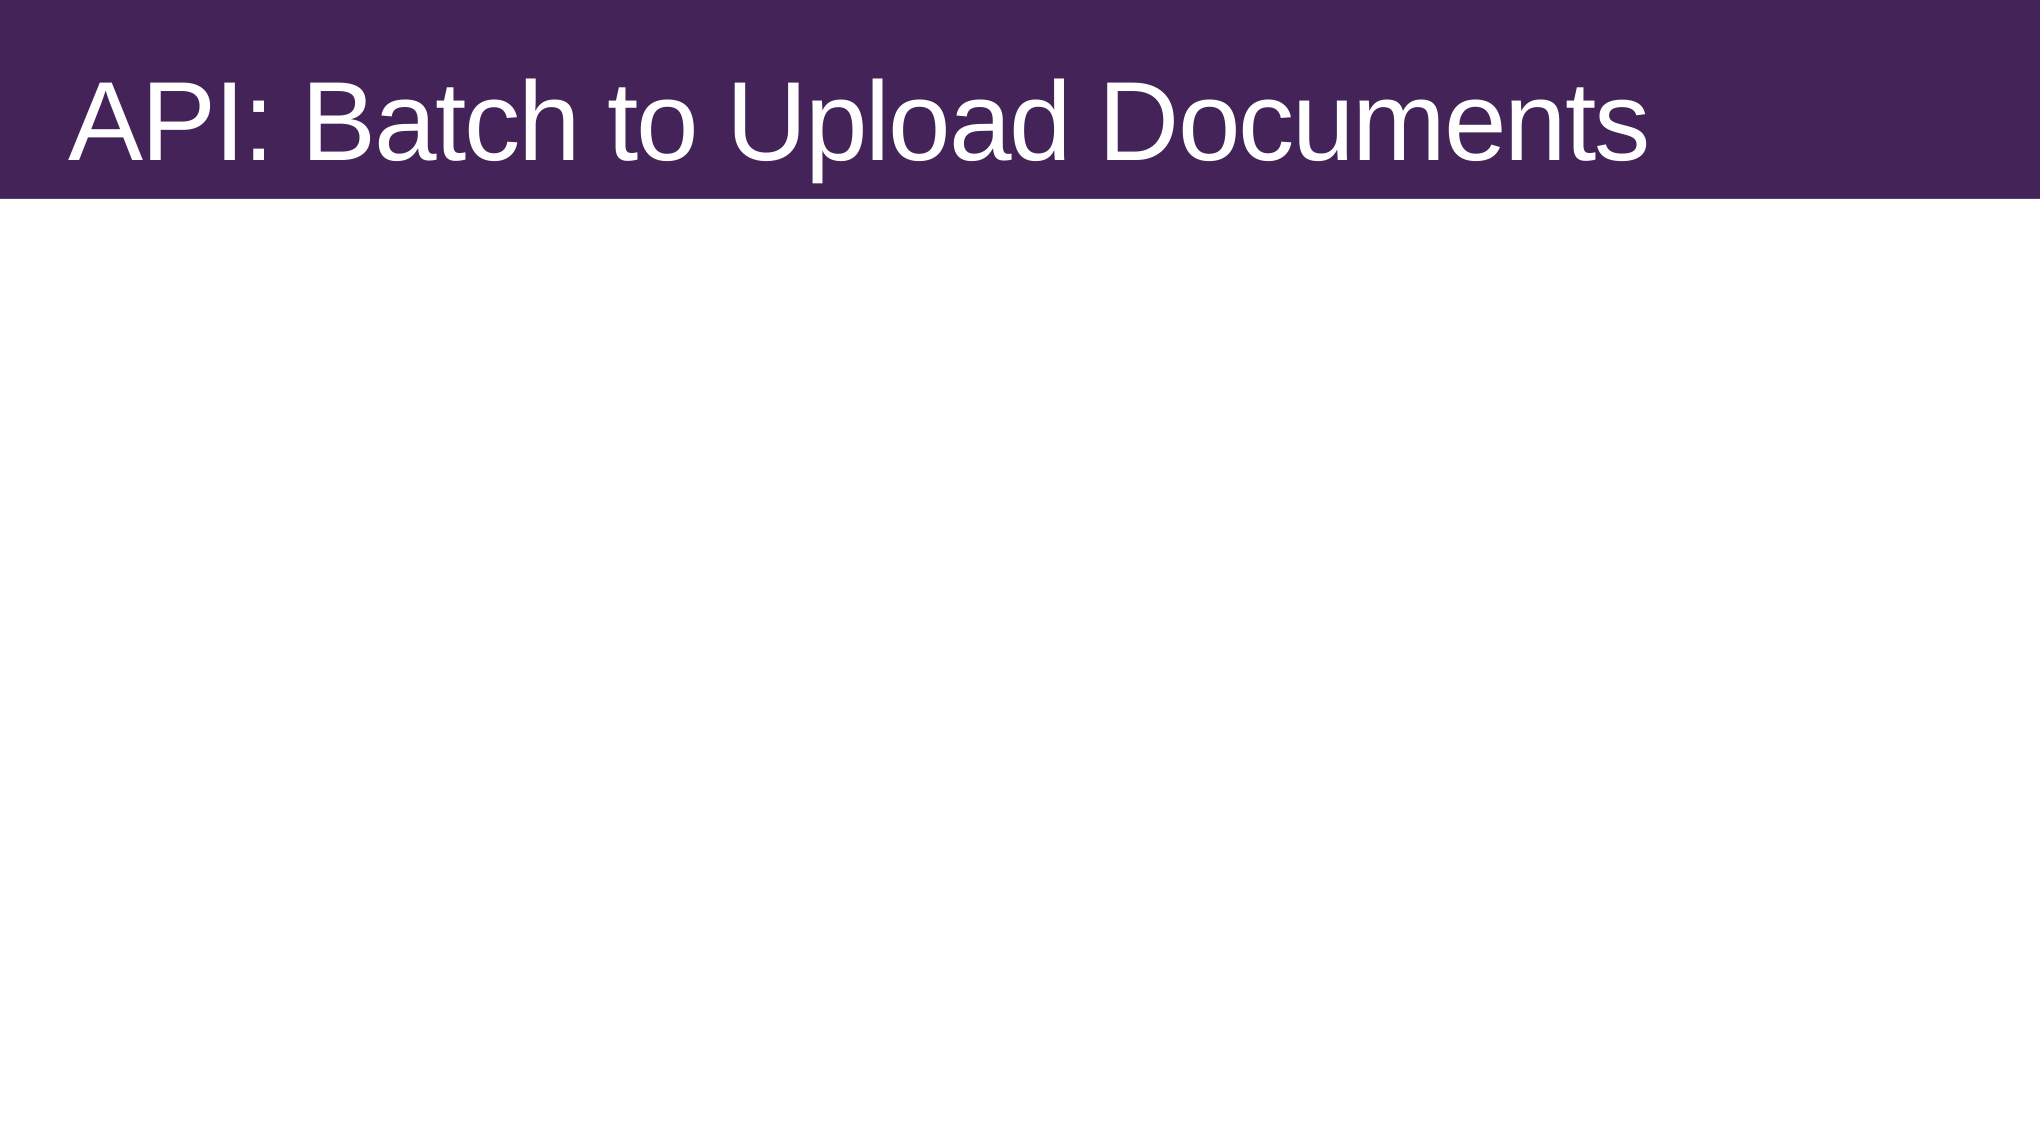

# API: Batch to Upload Documents

POST indexes/places/docs/index?api-version=2014-07-31-Preview
Host: demo.search.windows.net
api-key: 91FAB1CDBD75CF1D39491043BF3491AC
Content-Type: application/json

{ "value": [
    {
      "@search.action": "upload",
      "key": "1502914",
      "name": "Penny Creek",
      "class": "Stream",
      ...
    },
    ...
] }